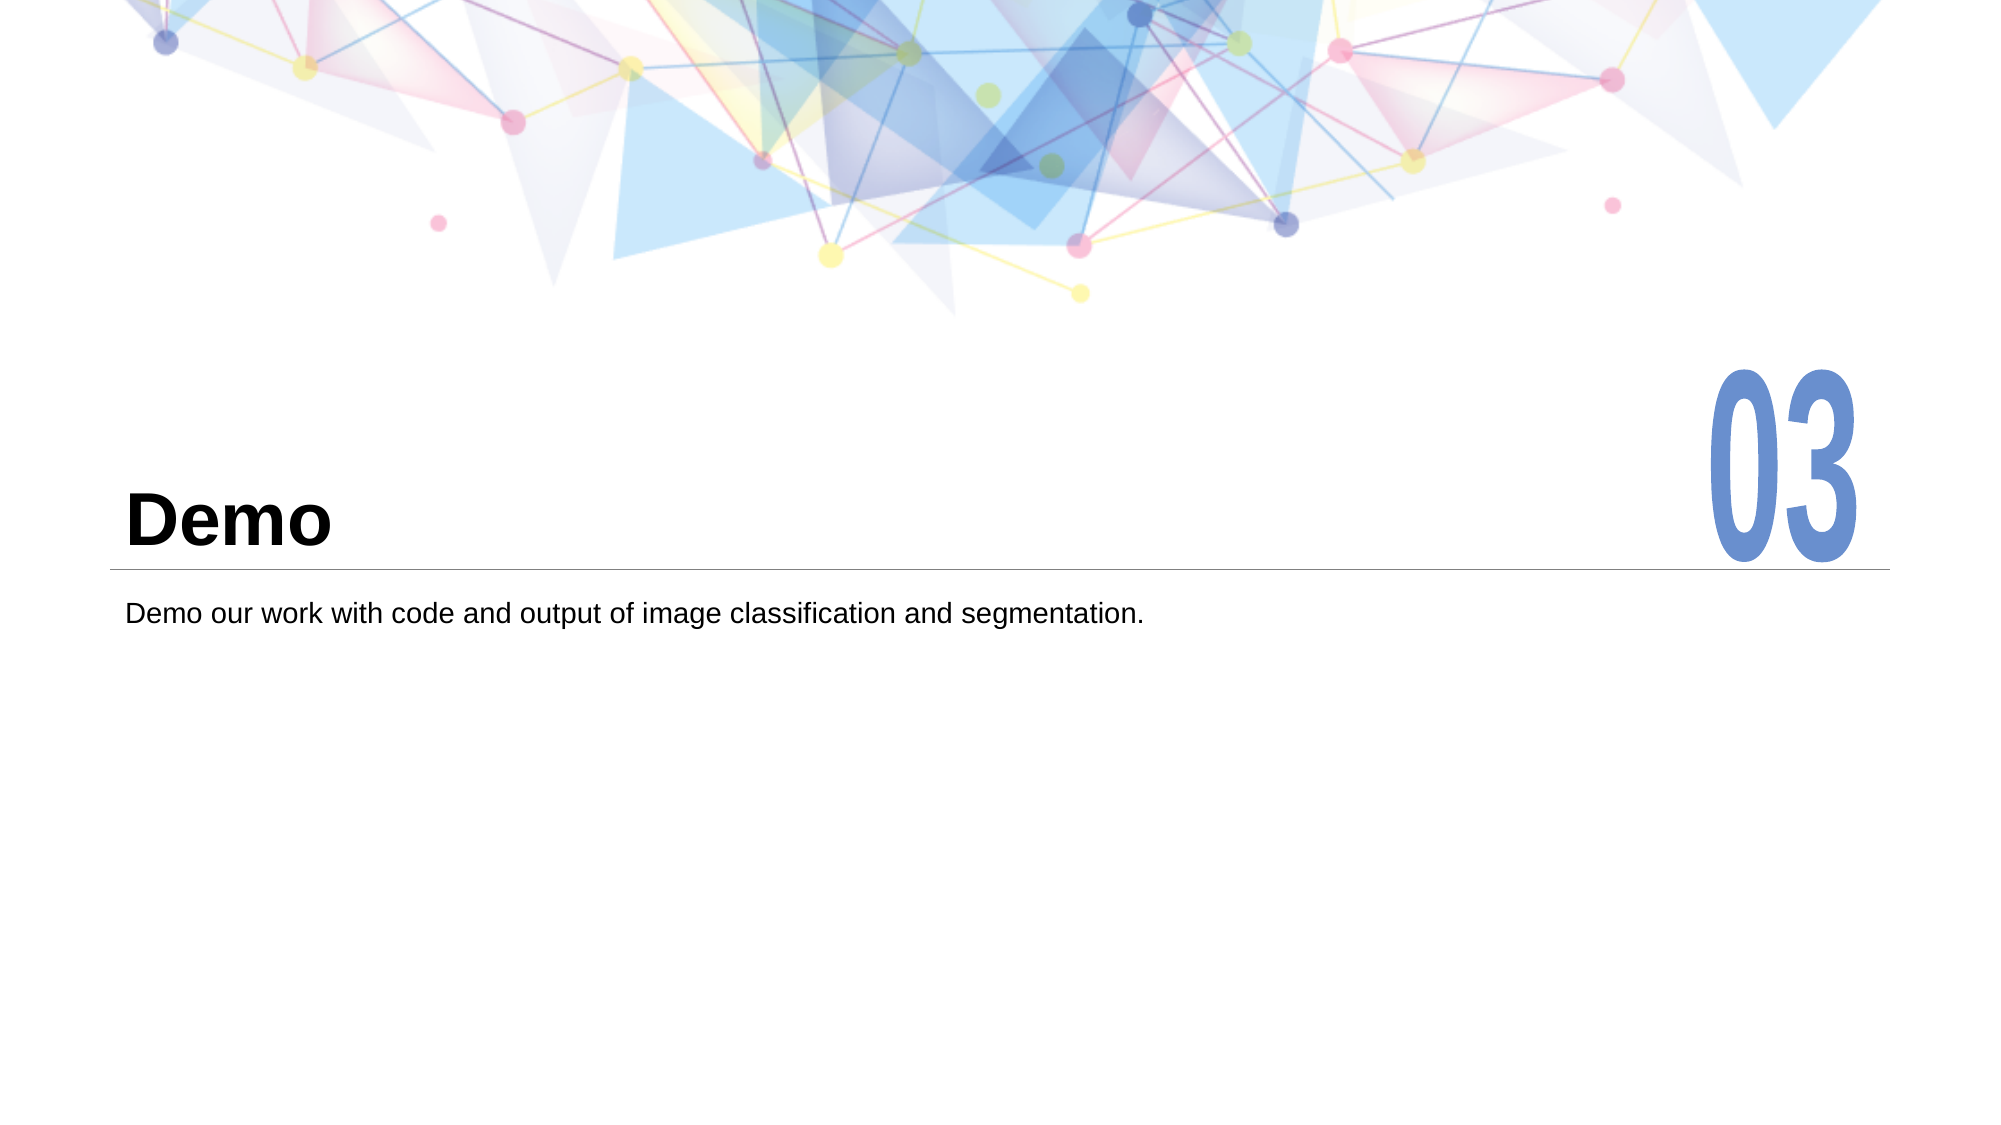

03
# Demo
Demo our work with code and output of image classification and segmentation.